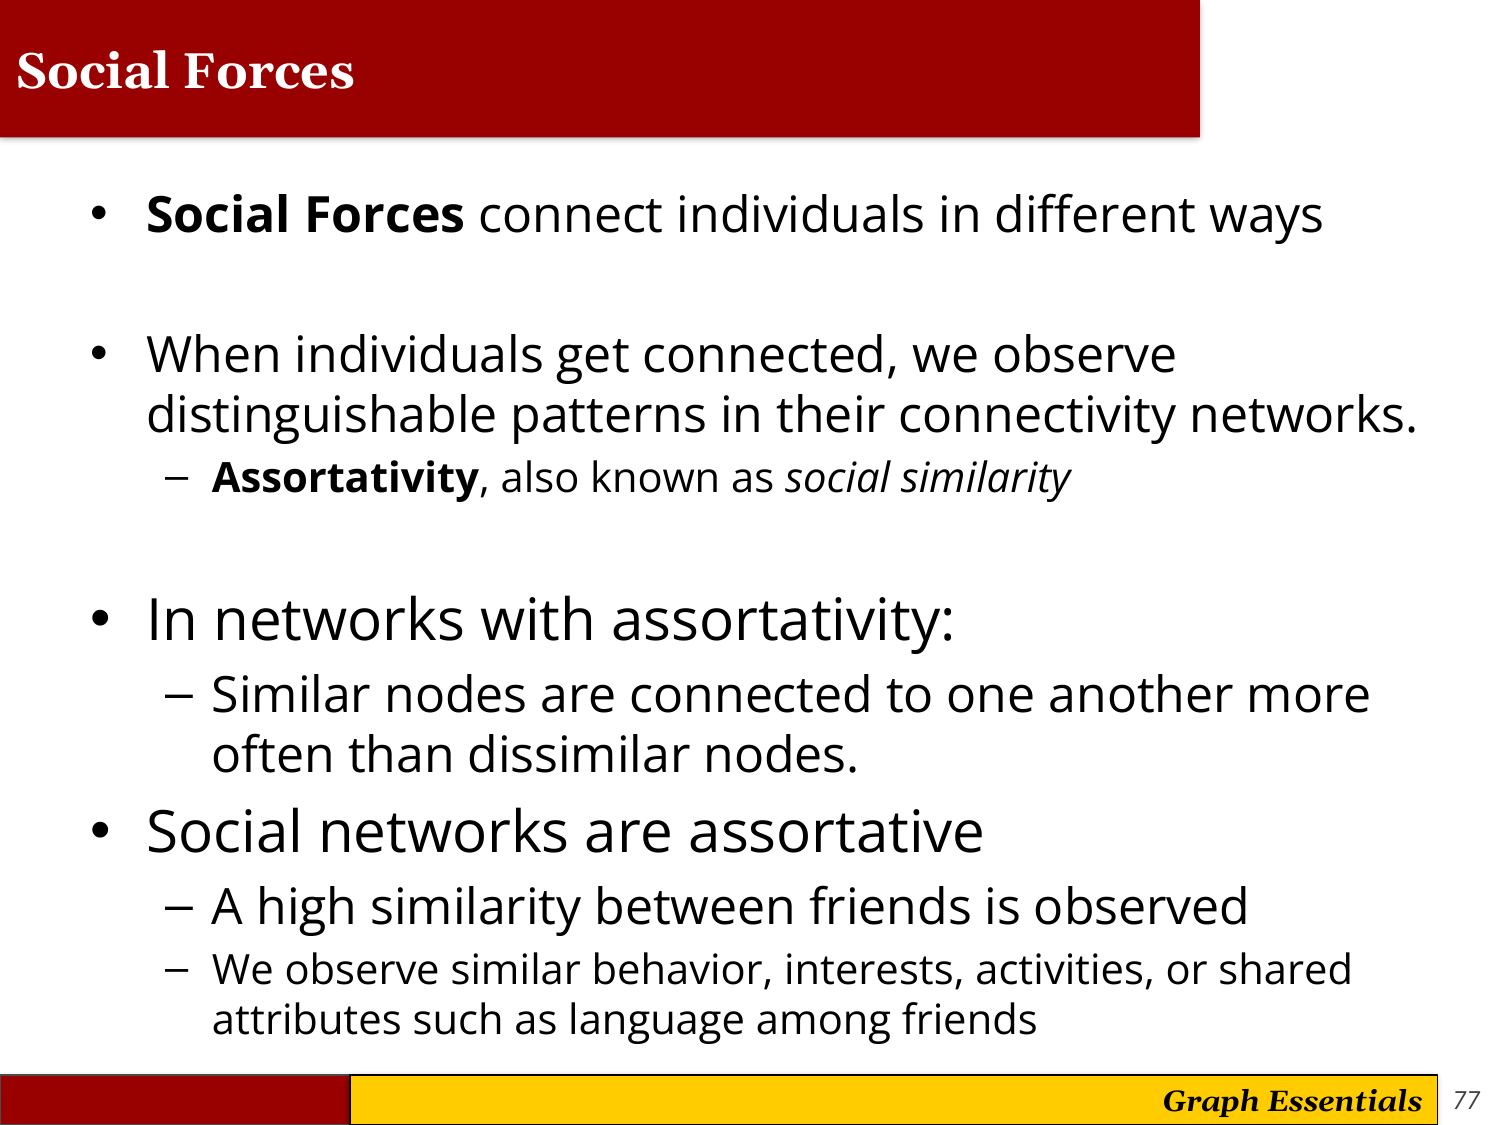

# Social Forces
Social Forces connect individuals in different ways

When individuals get connected, we observe distinguishable patterns in their connectivity networks.
Assortativity, also known as social similarity

In networks with assortativity:
Similar nodes are connected to one another more often than dissimilar nodes.
Social networks are assortative
A high similarity between friends is observed
We observe similar behavior, interests, activities, or shared attributes such as language among friends